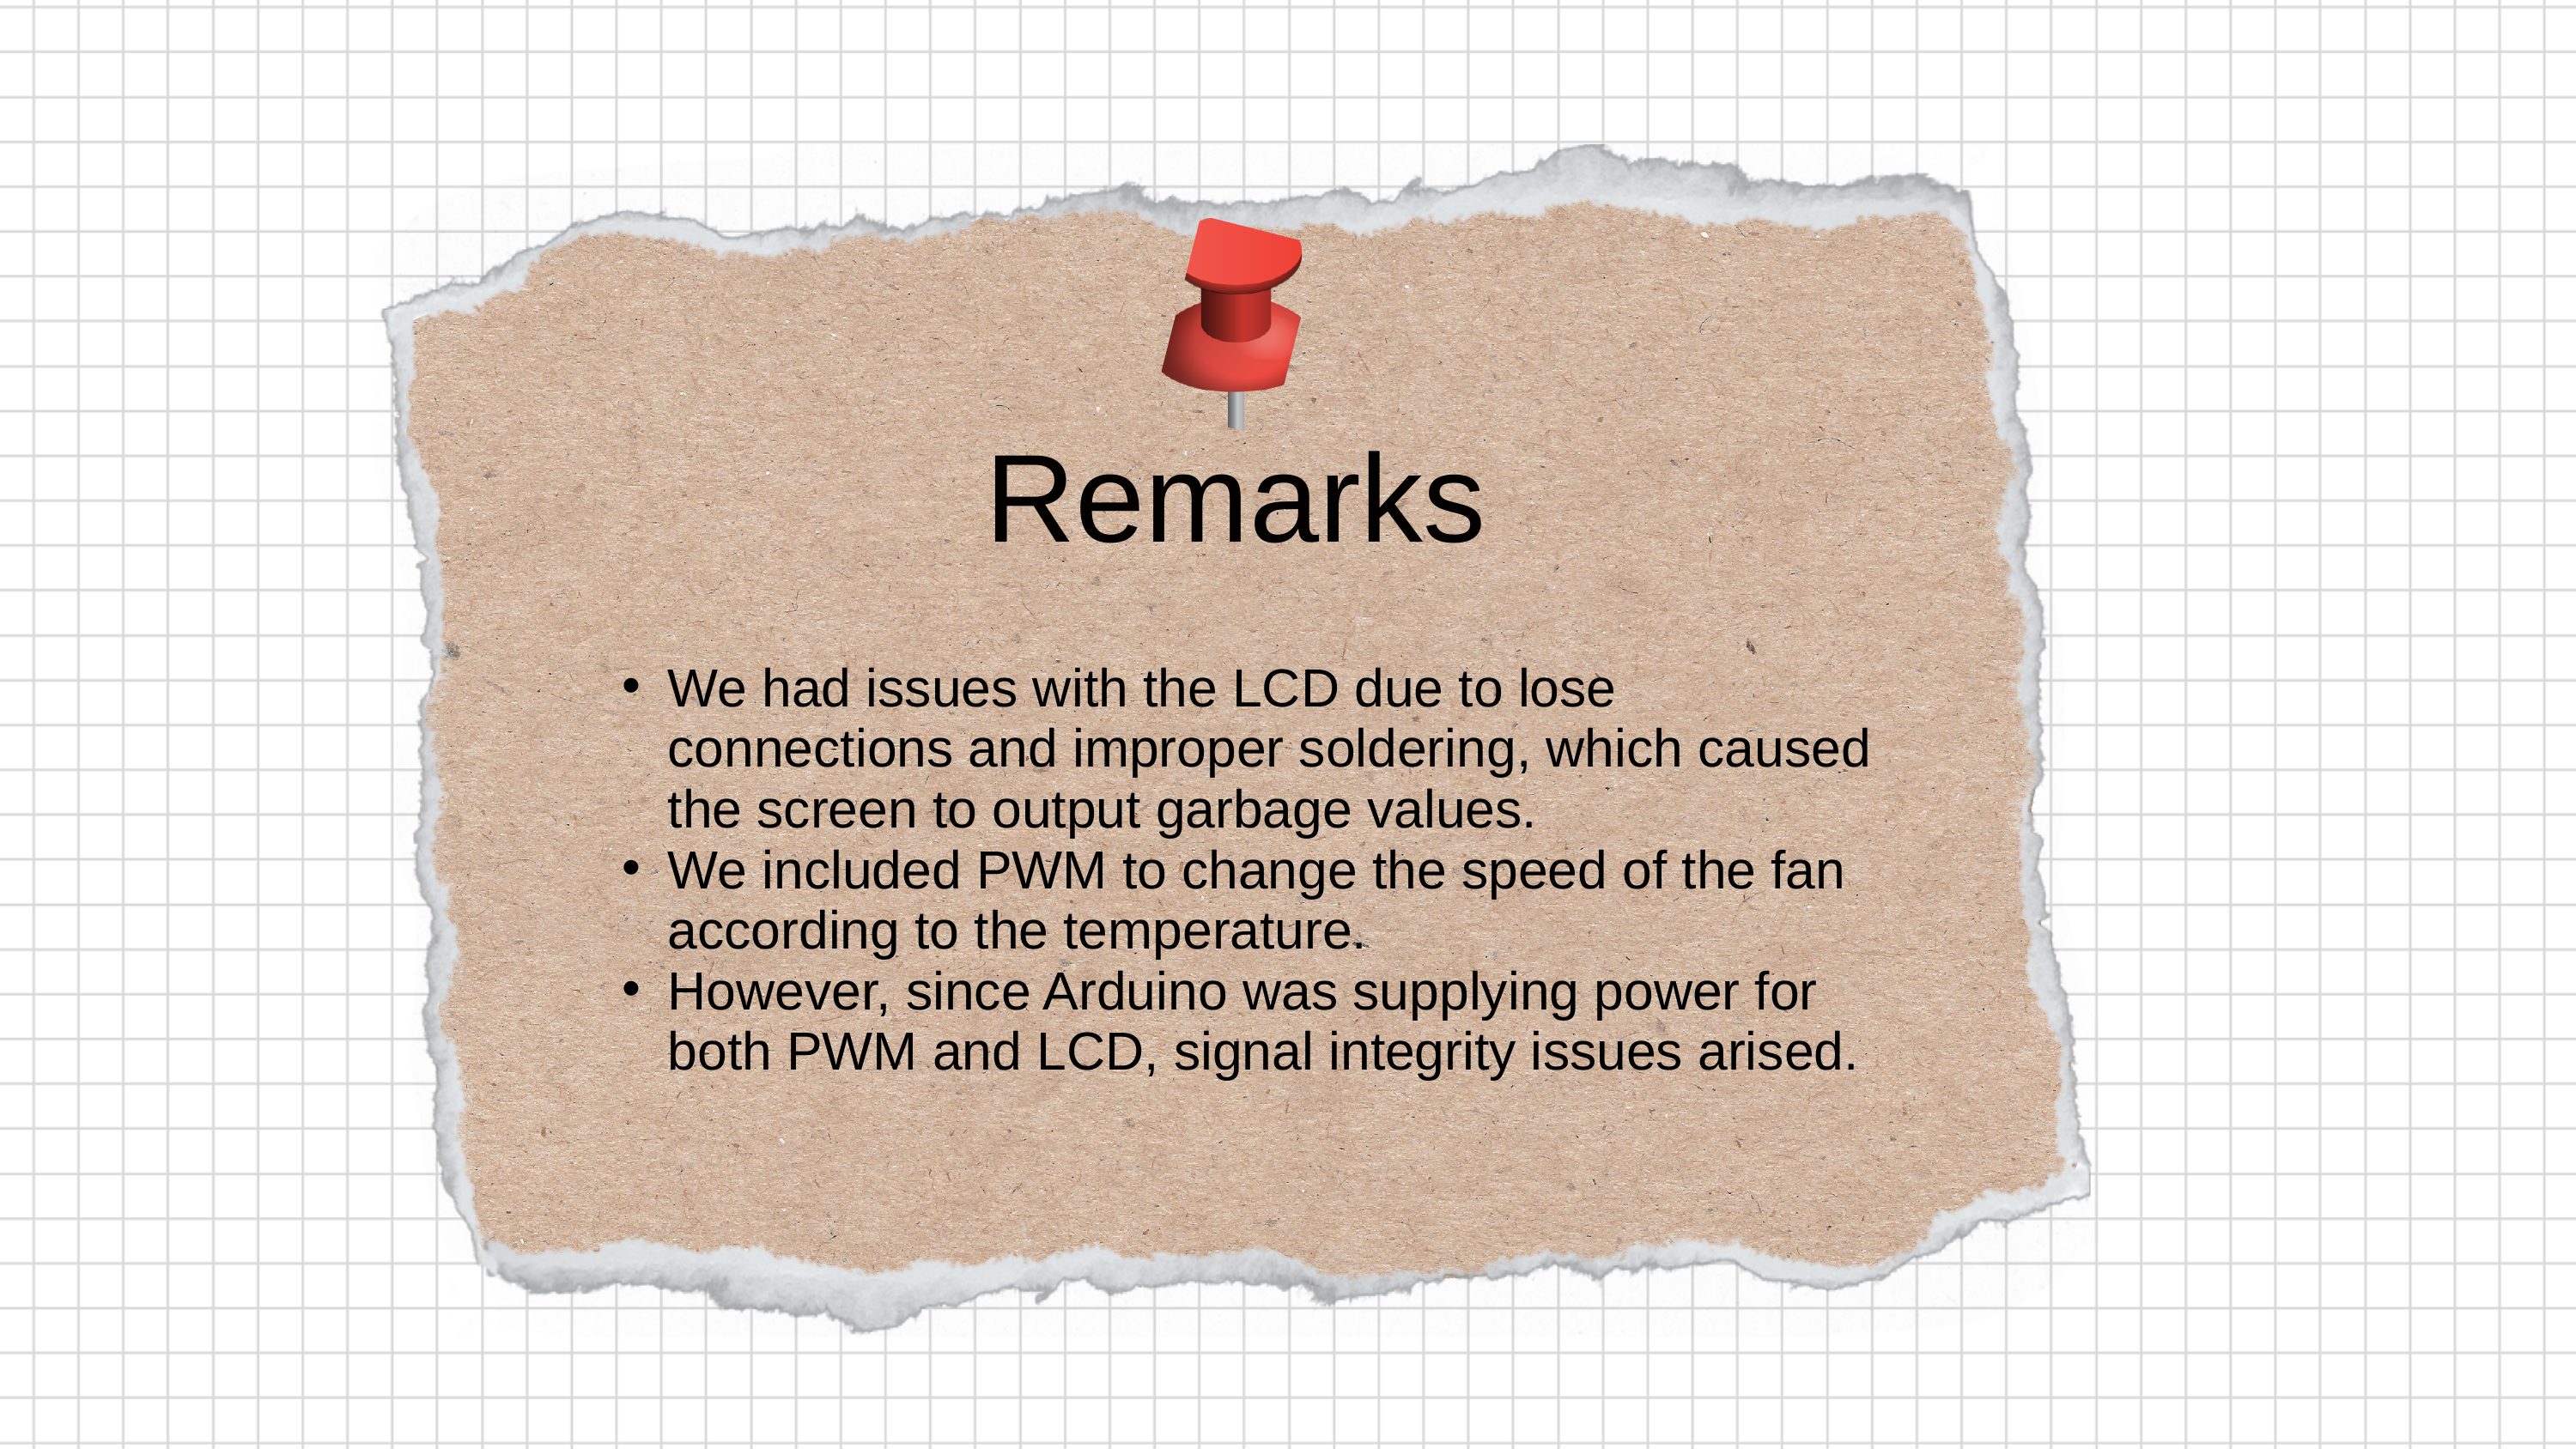

Remarks
We had issues with the LCD due to lose connections and improper soldering, which caused the screen to output garbage values.
We included PWM to change the speed of the fan according to the temperature.
However, since Arduino was supplying power for both PWM and LCD, signal integrity issues arised.